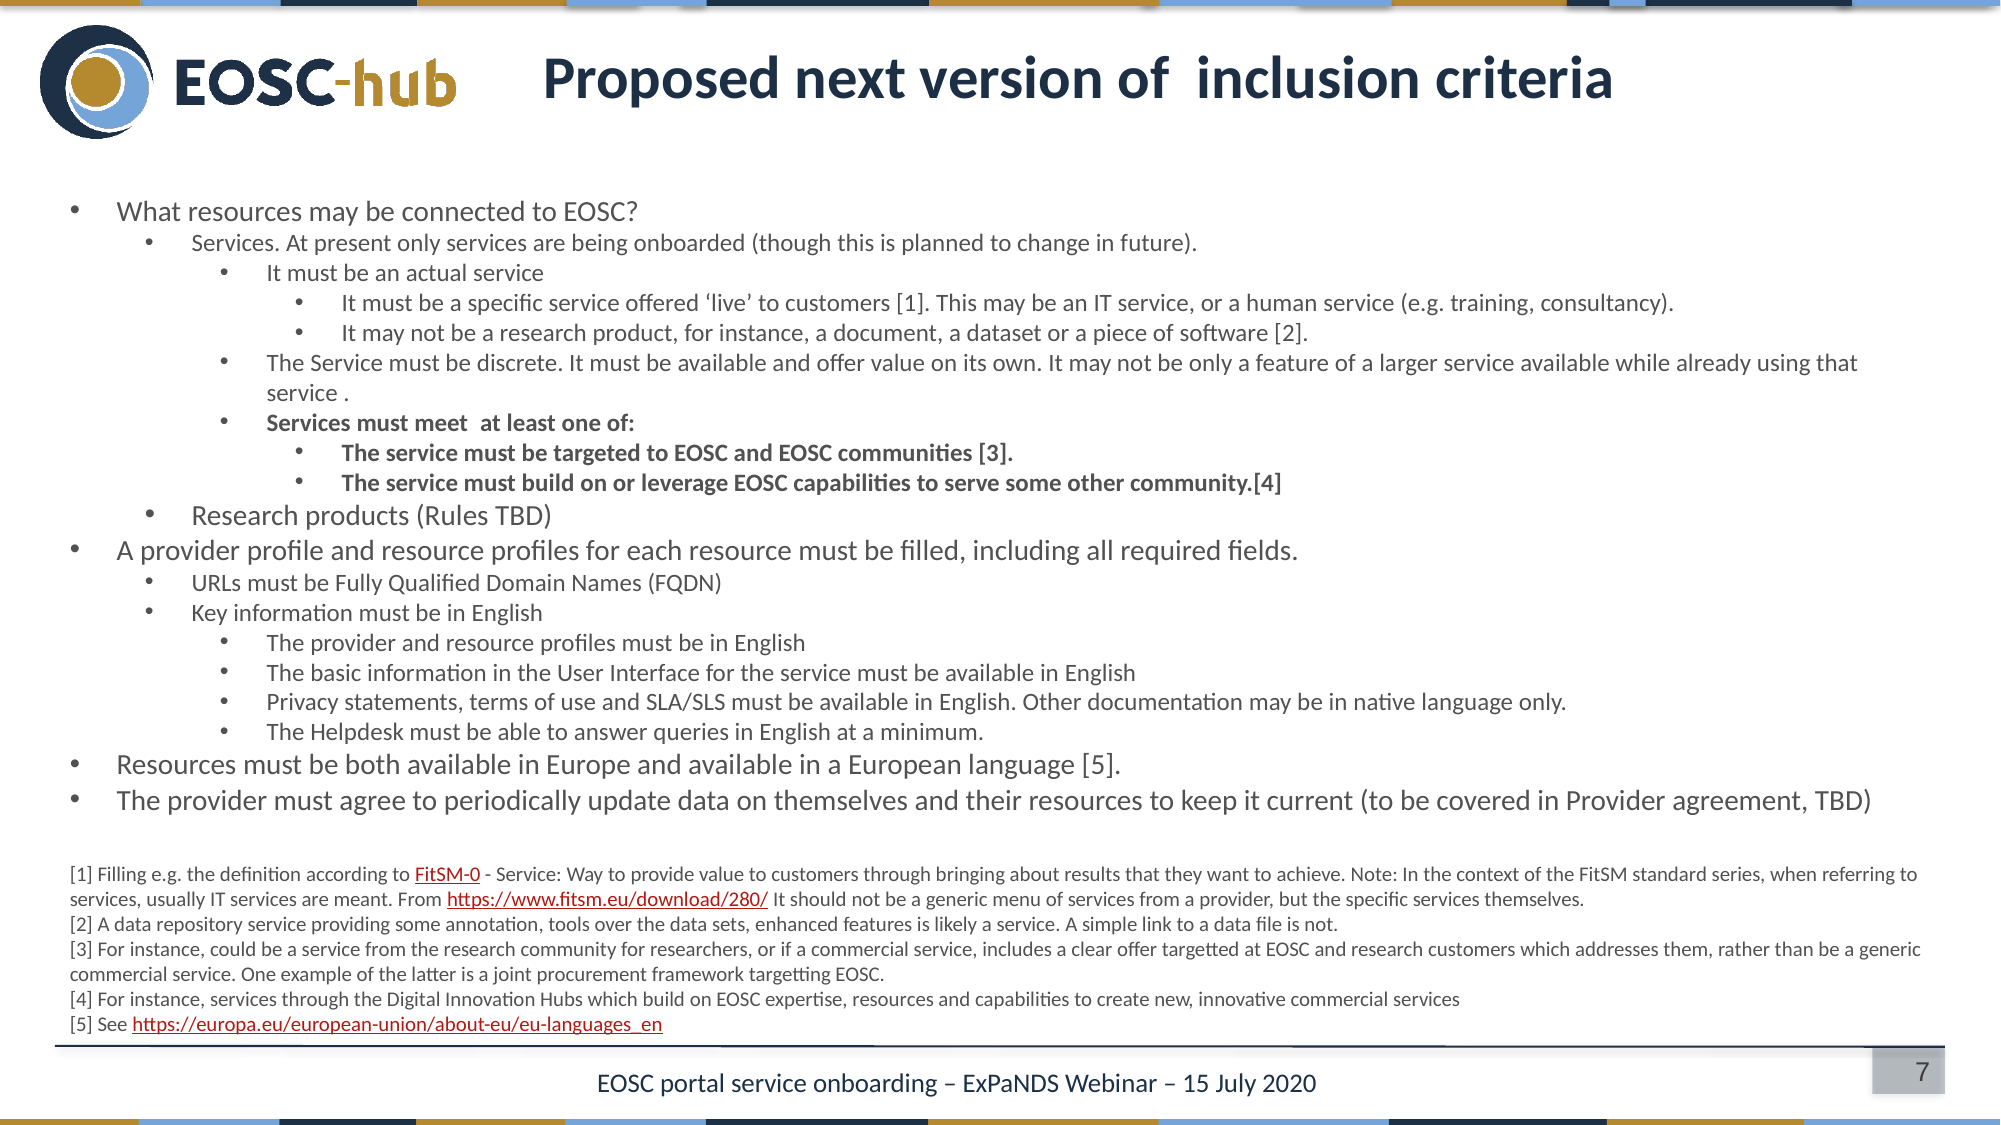

# Proposed next version of  inclusion criteria
What resources may be connected to EOSC?
Services. At present only services are being onboarded (though this is planned to change in future).
It must be an actual service
It must be a specific service offered ‘live’ to customers [1]. This may be an IT service, or a human service (e.g. training, consultancy).
It may not be a research product, for instance, a document, a dataset or a piece of software [2].
The Service must be discrete. It must be available and offer value on its own. It may not be only a feature of a larger service available while already using that service .
Services must meet  at least one of:
The service must be targeted to EOSC and EOSC communities [3].
The service must build on or leverage EOSC capabilities to serve some other community.[4]
Research products (Rules TBD)
A provider profile and resource profiles for each resource must be filled, including all required fields.
URLs must be Fully Qualified Domain Names (FQDN)
Key information must be in English
The provider and resource profiles must be in English
The basic information in the User Interface for the service must be available in English
Privacy statements, terms of use and SLA/SLS must be available in English. Other documentation may be in native language only.
The Helpdesk must be able to answer queries in English at a minimum.
Resources must be both available in Europe and available in a European language [5].
The provider must agree to periodically update data on themselves and their resources to keep it current (to be covered in Provider agreement, TBD)
[1] Filling e.g. the definition according to FitSM-0 - Service: Way to provide value to customers through bringing about results that they want to achieve. Note: In the context of the FitSM standard series, when referring to services, usually IT services are meant. From https://www.fitsm.eu/download/280/ It should not be a generic menu of services from a provider, but the specific services themselves.
[2] A data repository service providing some annotation, tools over the data sets, enhanced features is likely a service. A simple link to a data file is not.
[3] For instance, could be a service from the research community for researchers, or if a commercial service, includes a clear offer targetted at EOSC and research customers which addresses them, rather than be a generic commercial service. One example of the latter is a joint procurement framework targetting EOSC.
[4] For instance, services through the Digital Innovation Hubs which build on EOSC expertise, resources and capabilities to create new, innovative commercial services
[5] See https://europa.eu/european-union/about-eu/eu-languages_en
7
EOSC portal service onboarding – ExPaNDS Webinar – 15 July 2020